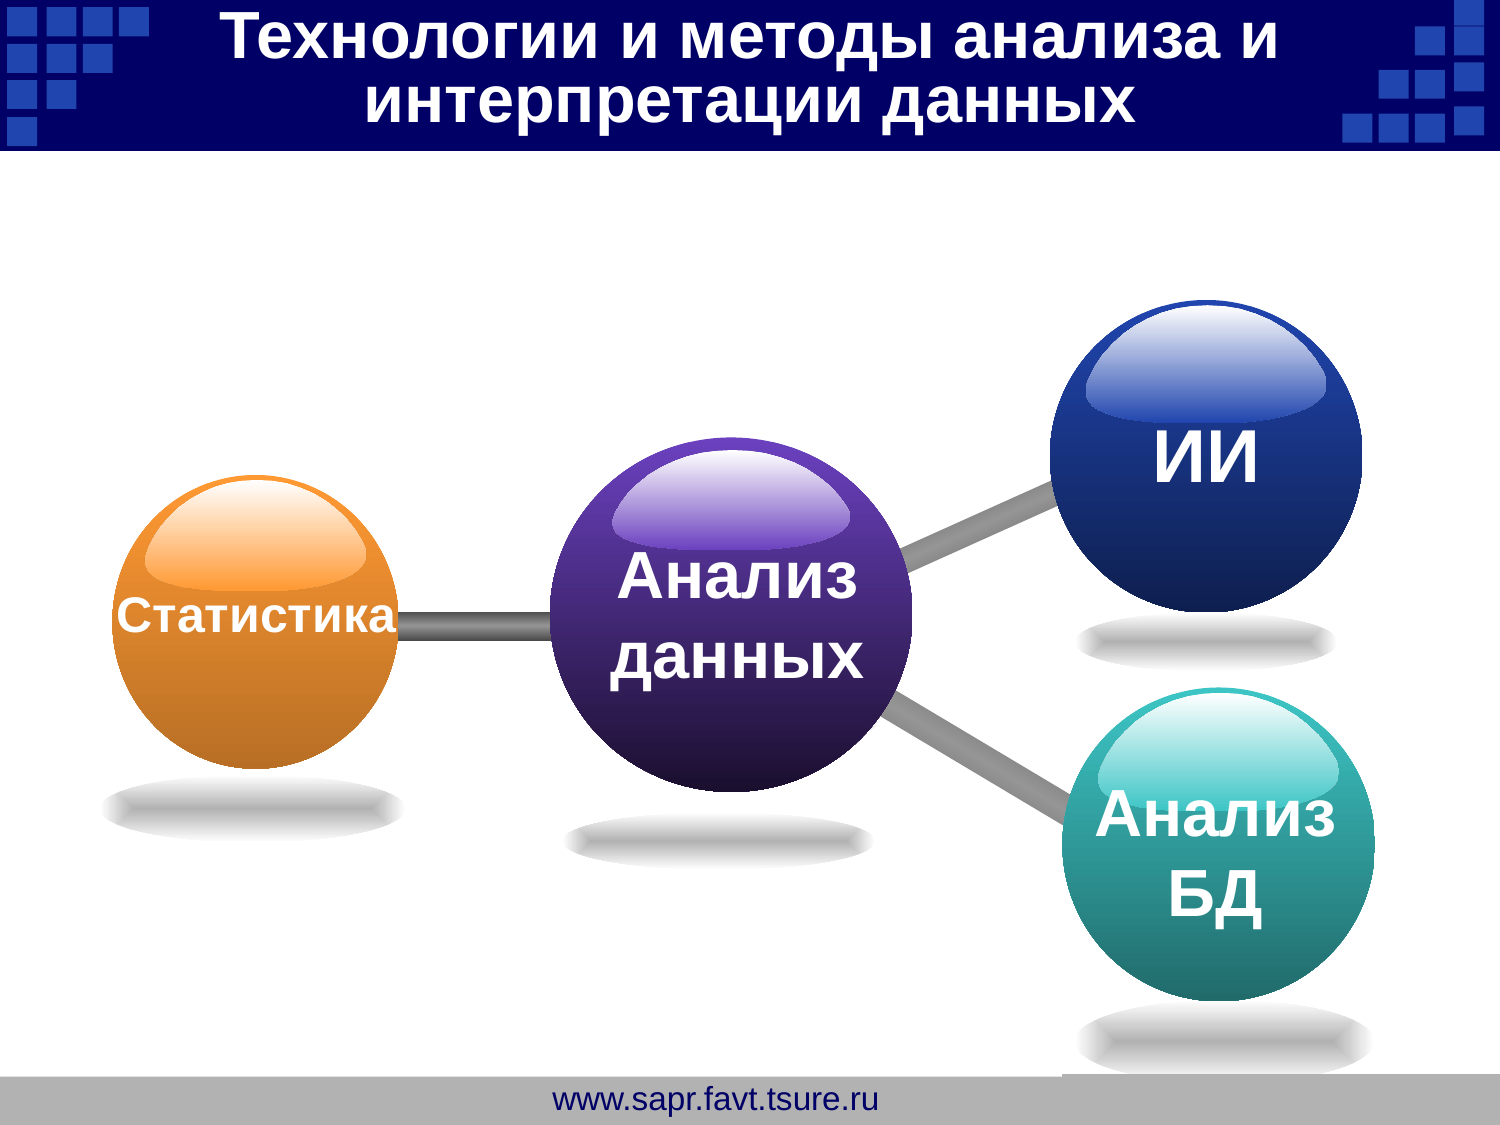

Технологии и методы анализа и интерпретации данных

ИИ

Анализ данных
Статистика

Анализ БД

www.sapr.favt.tsure.ru

Company  Logo